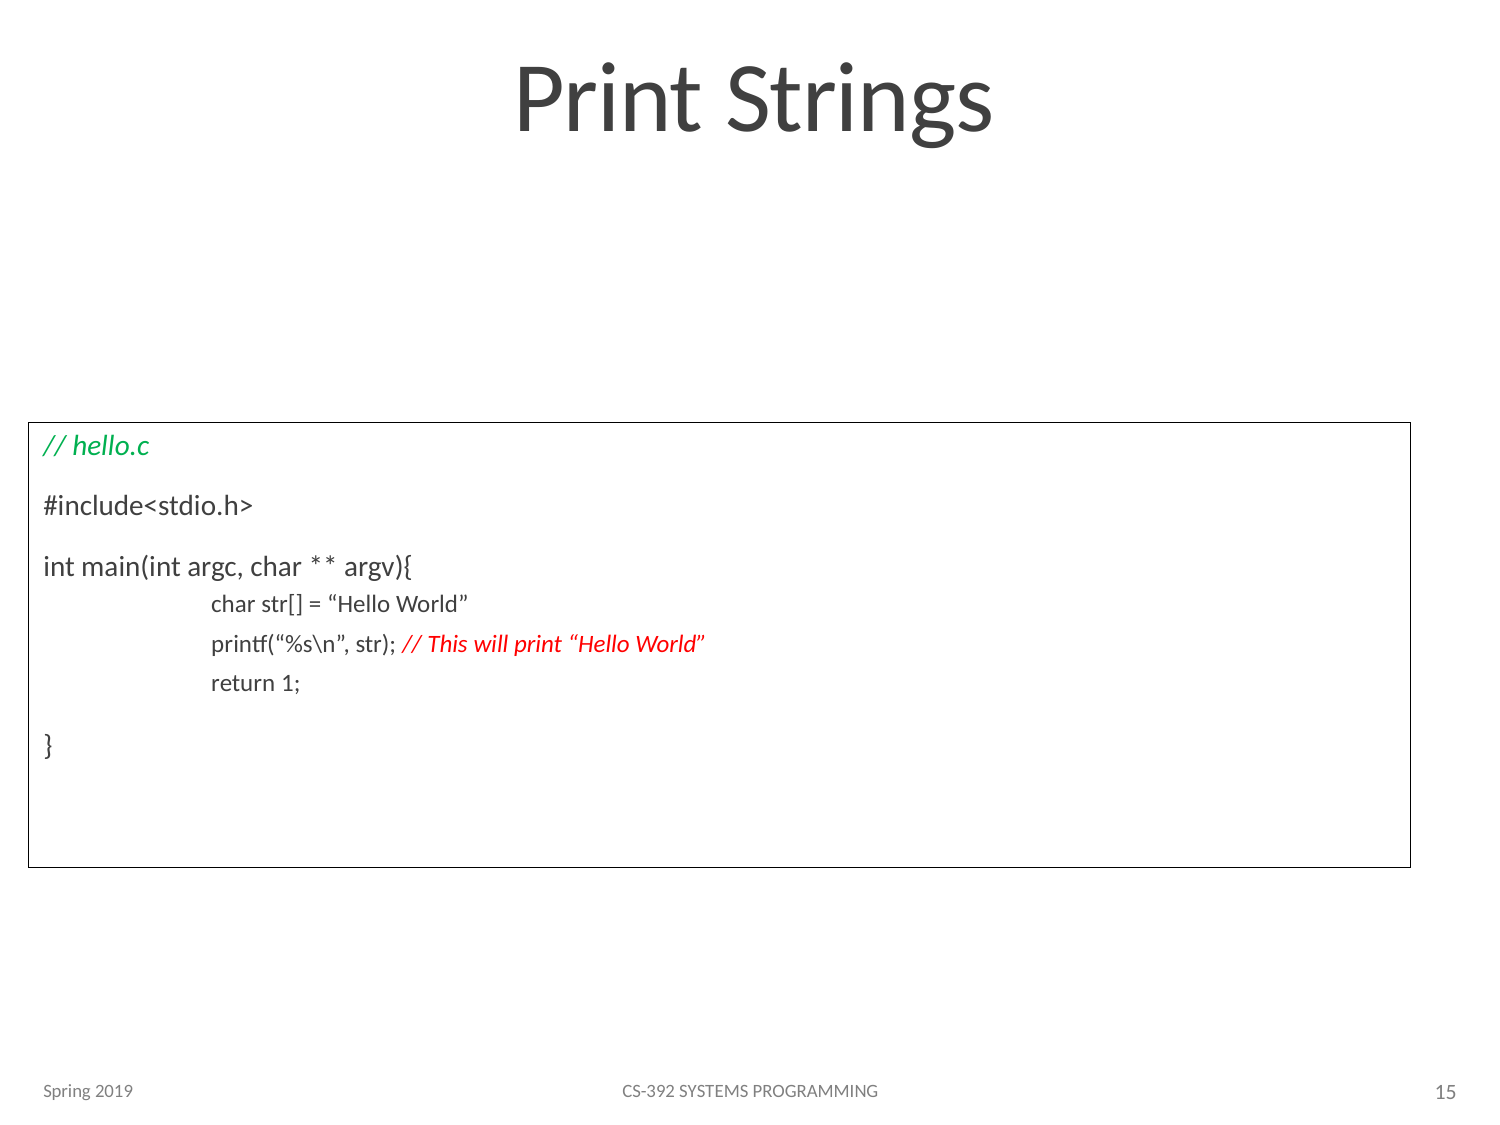

# Print Strings
// hello.c
#include<stdio.h>
int main(int argc, char ** argv){
	char str[] = “Hello World”
	printf(“%s\n”, str); // This will print “Hello World”
	return 1;
}

Spring 2019
CS-392 Systems Programming
15